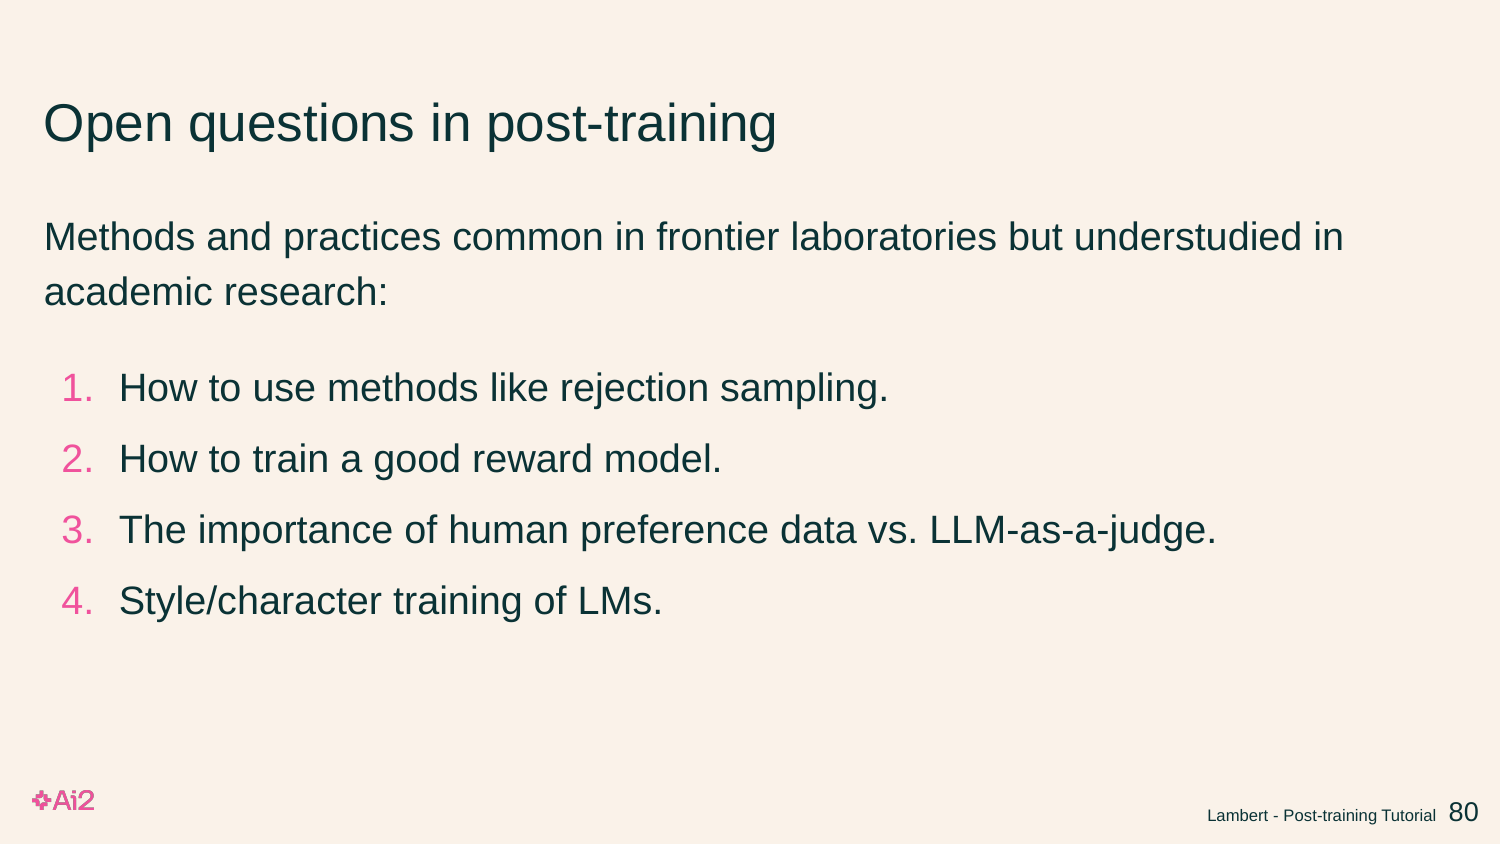

# Open questions in post-training
Methods and practices common in frontier laboratories but understudied in academic research:
How to use methods like rejection sampling.
How to train a good reward model.
The importance of human preference data vs. LLM-as-a-judge.
Style/character training of LMs.
Lambert - Post-training Tutorial   80